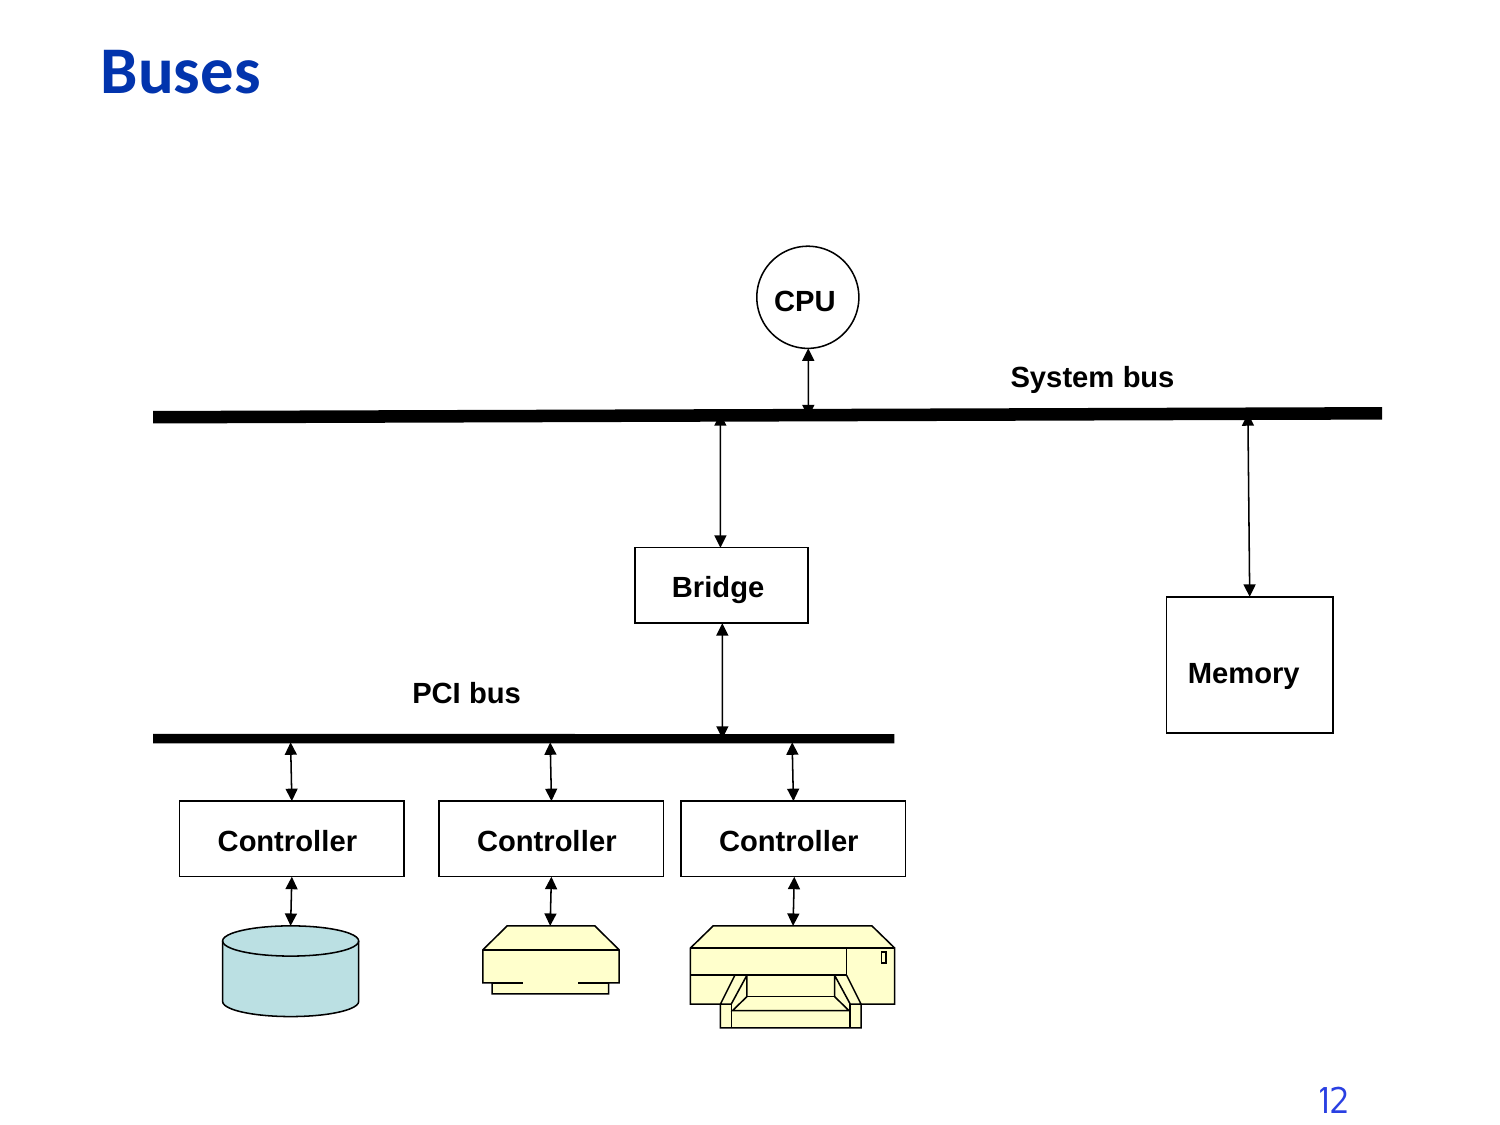

# Buses

CPU

System bus

Bridge

Memory
PCI bus

Controller
Controller
Controller